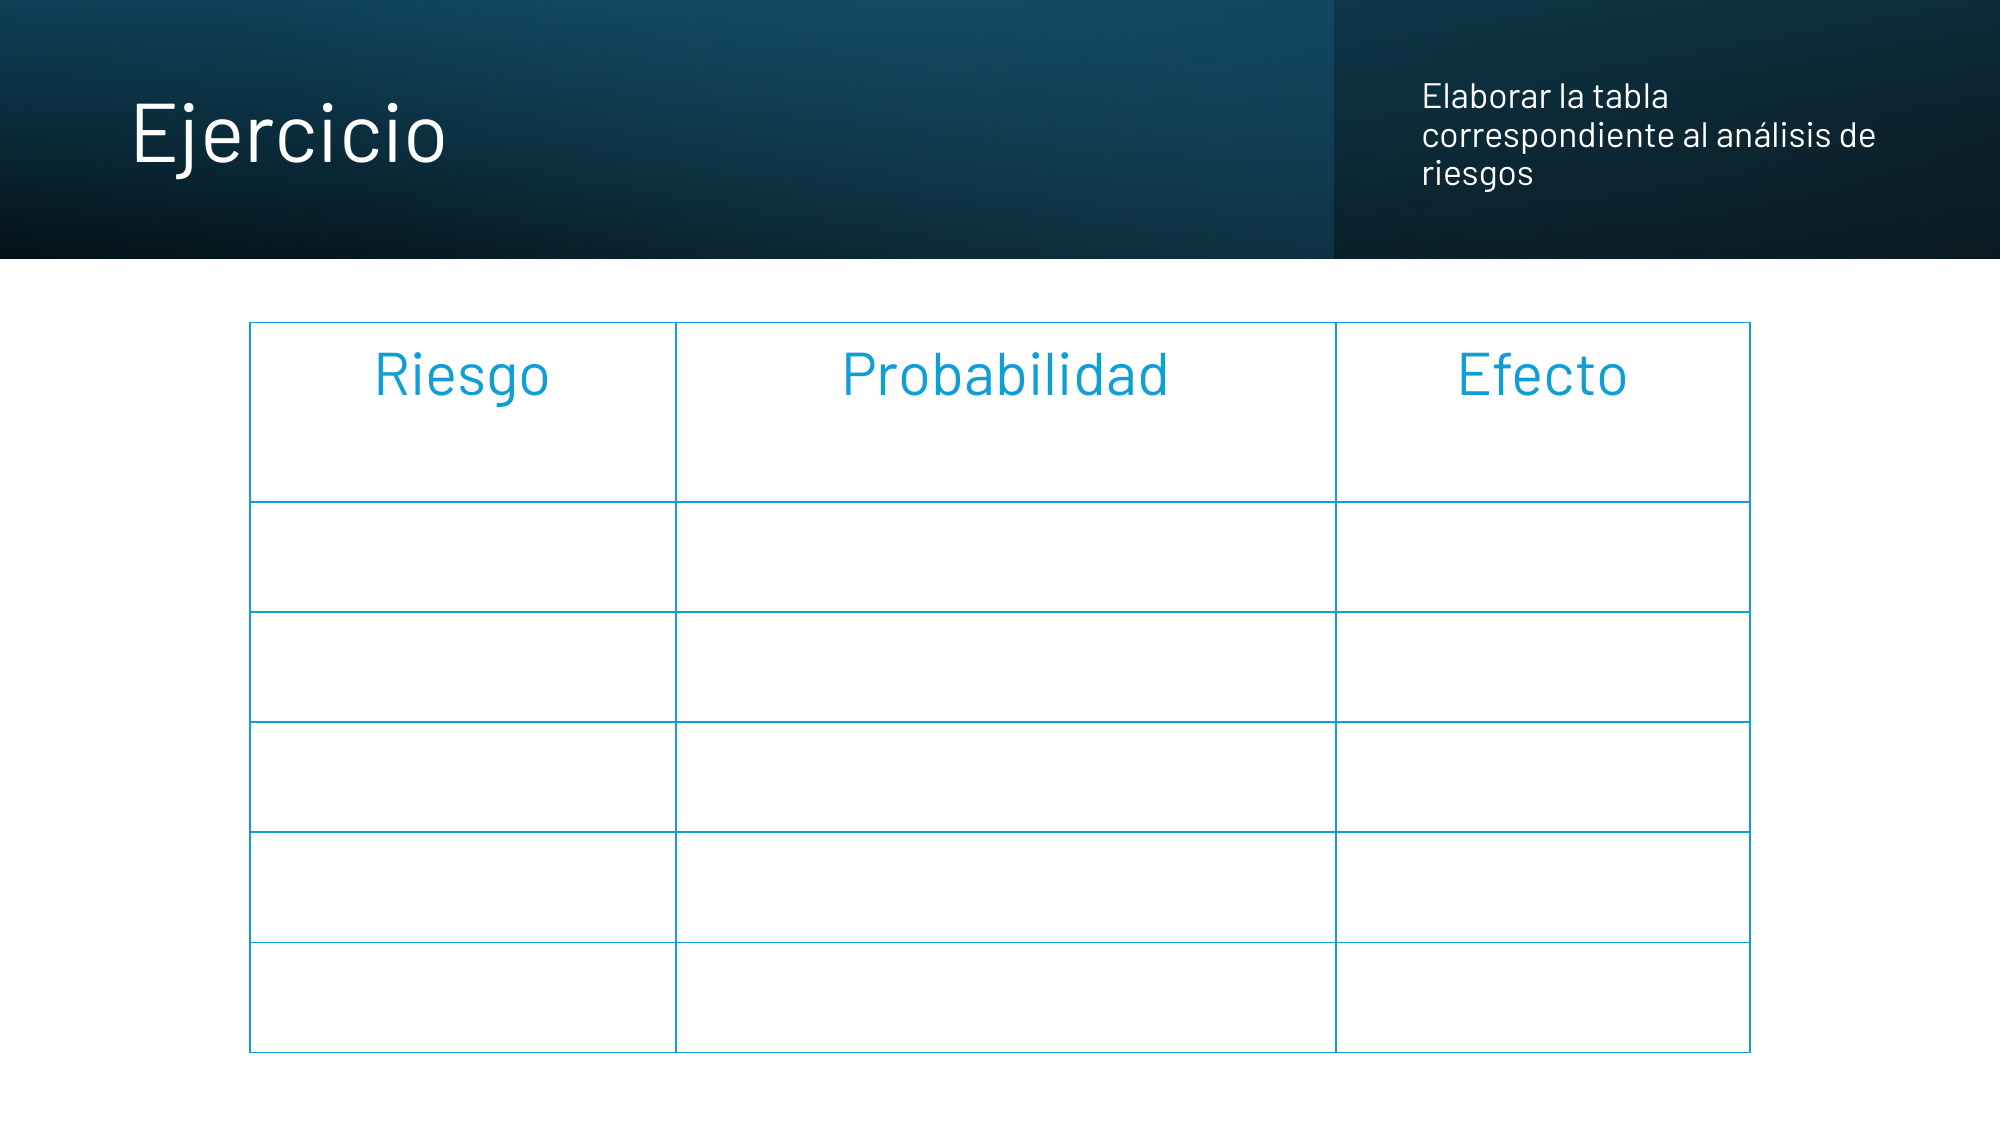

# Ejercicio
Elaborar la tabla correspondiente al análisis de riesgos
| Riesgo | Probabilidad | Efecto |
| --- | --- | --- |
|  |  |  |
|  |  |  |
|  |  |  |
|  |  |  |
|  |  |  |